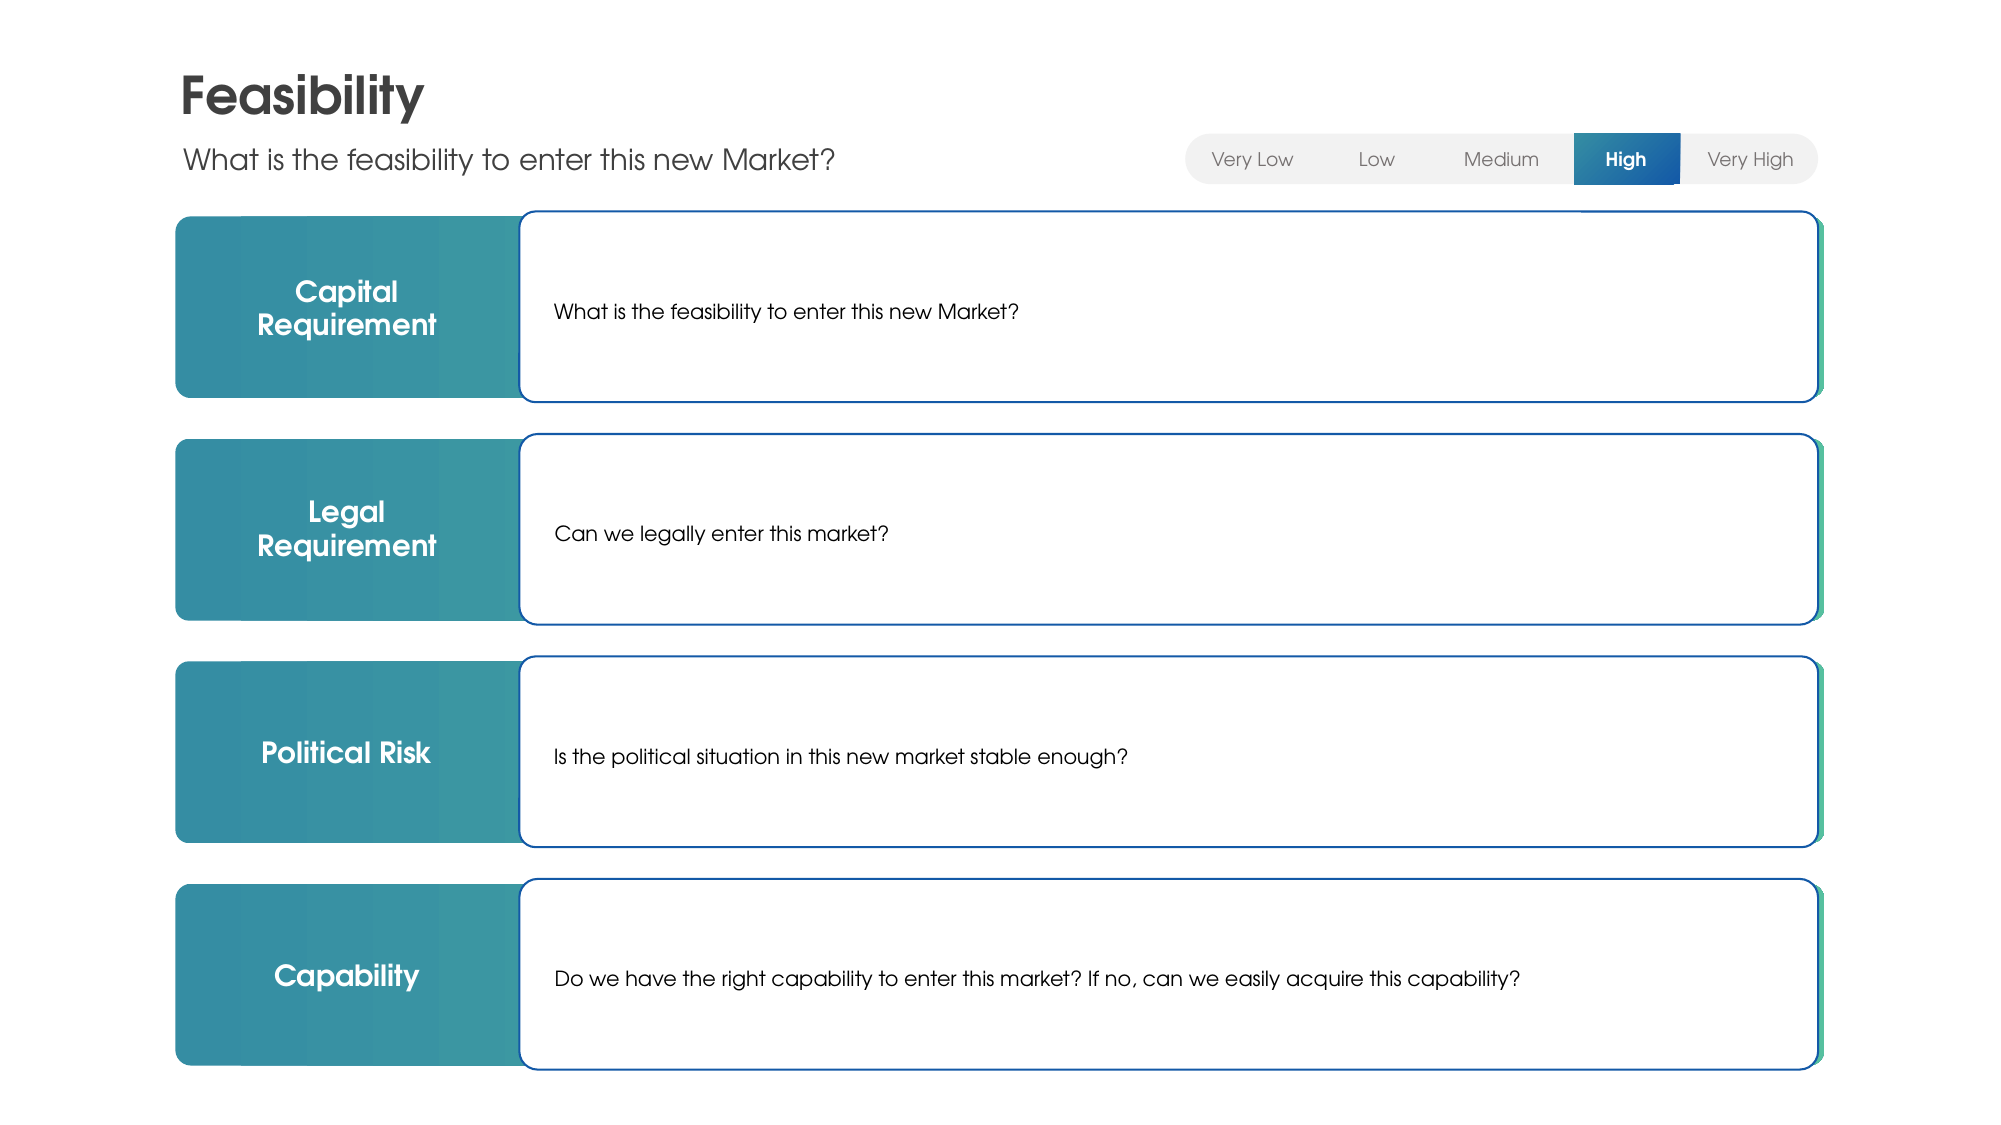

Feasibility
What is the feasibility to enter this new Market?

Very Low
Low
Medium
High
Very High
What is the feasibility to enter this new Market?

Can we legally enter this market?

Is the political situation in this new market stable enough?

Do we have the right capability to enter this market? If no, can we easily acquire this capability?

Capital Requirement
Legal Requirement
Political Risk
Capability